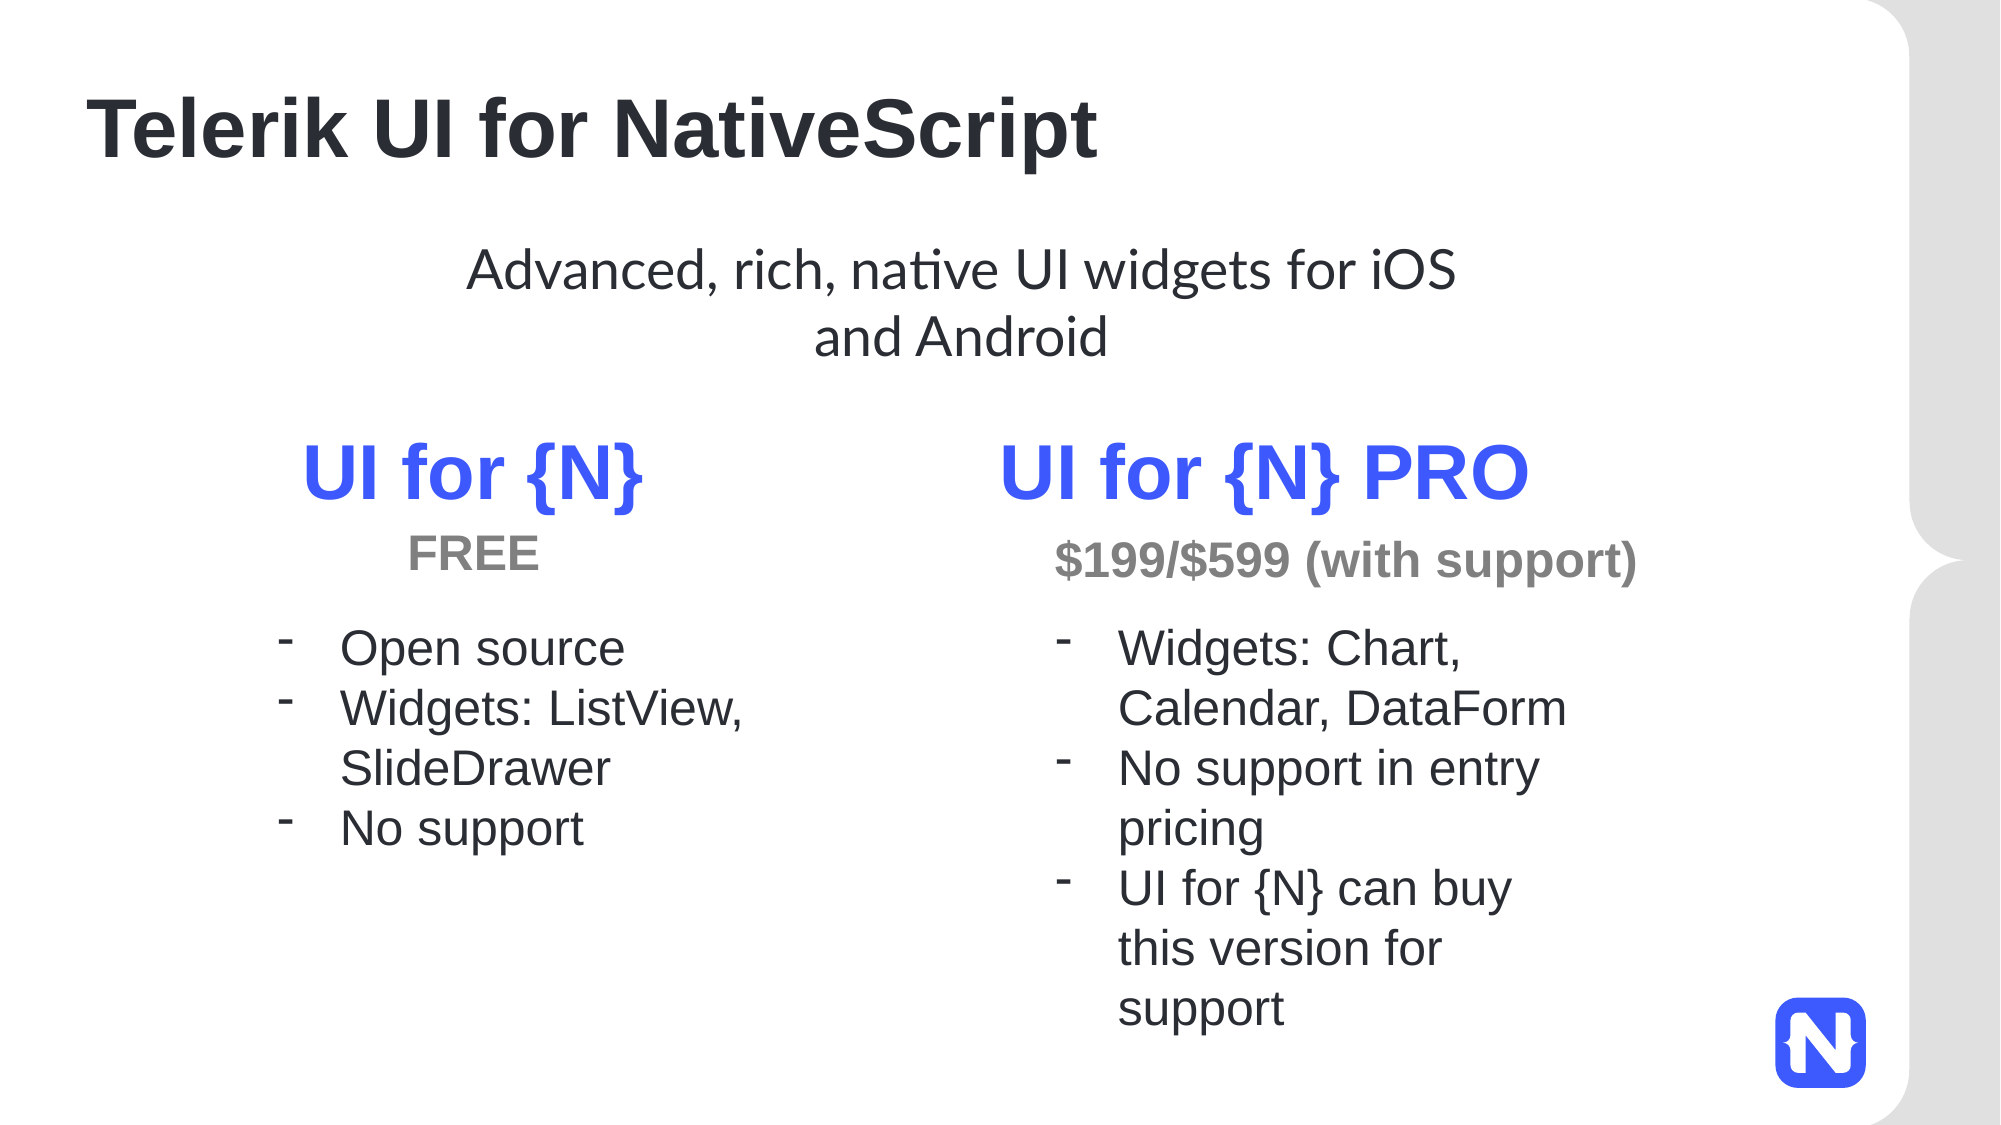

# Telerik UI for NativeScript
Advanced, rich, native UI widgets for iOS and Android
UI for {N}
UI for {N} PRO
FREE
$199/$599 (with support)
Widgets: Chart, Calendar, DataForm
No support in entry pricing
UI for {N} can buy this version for support
Open source
Widgets: ListView, SlideDrawer
No support